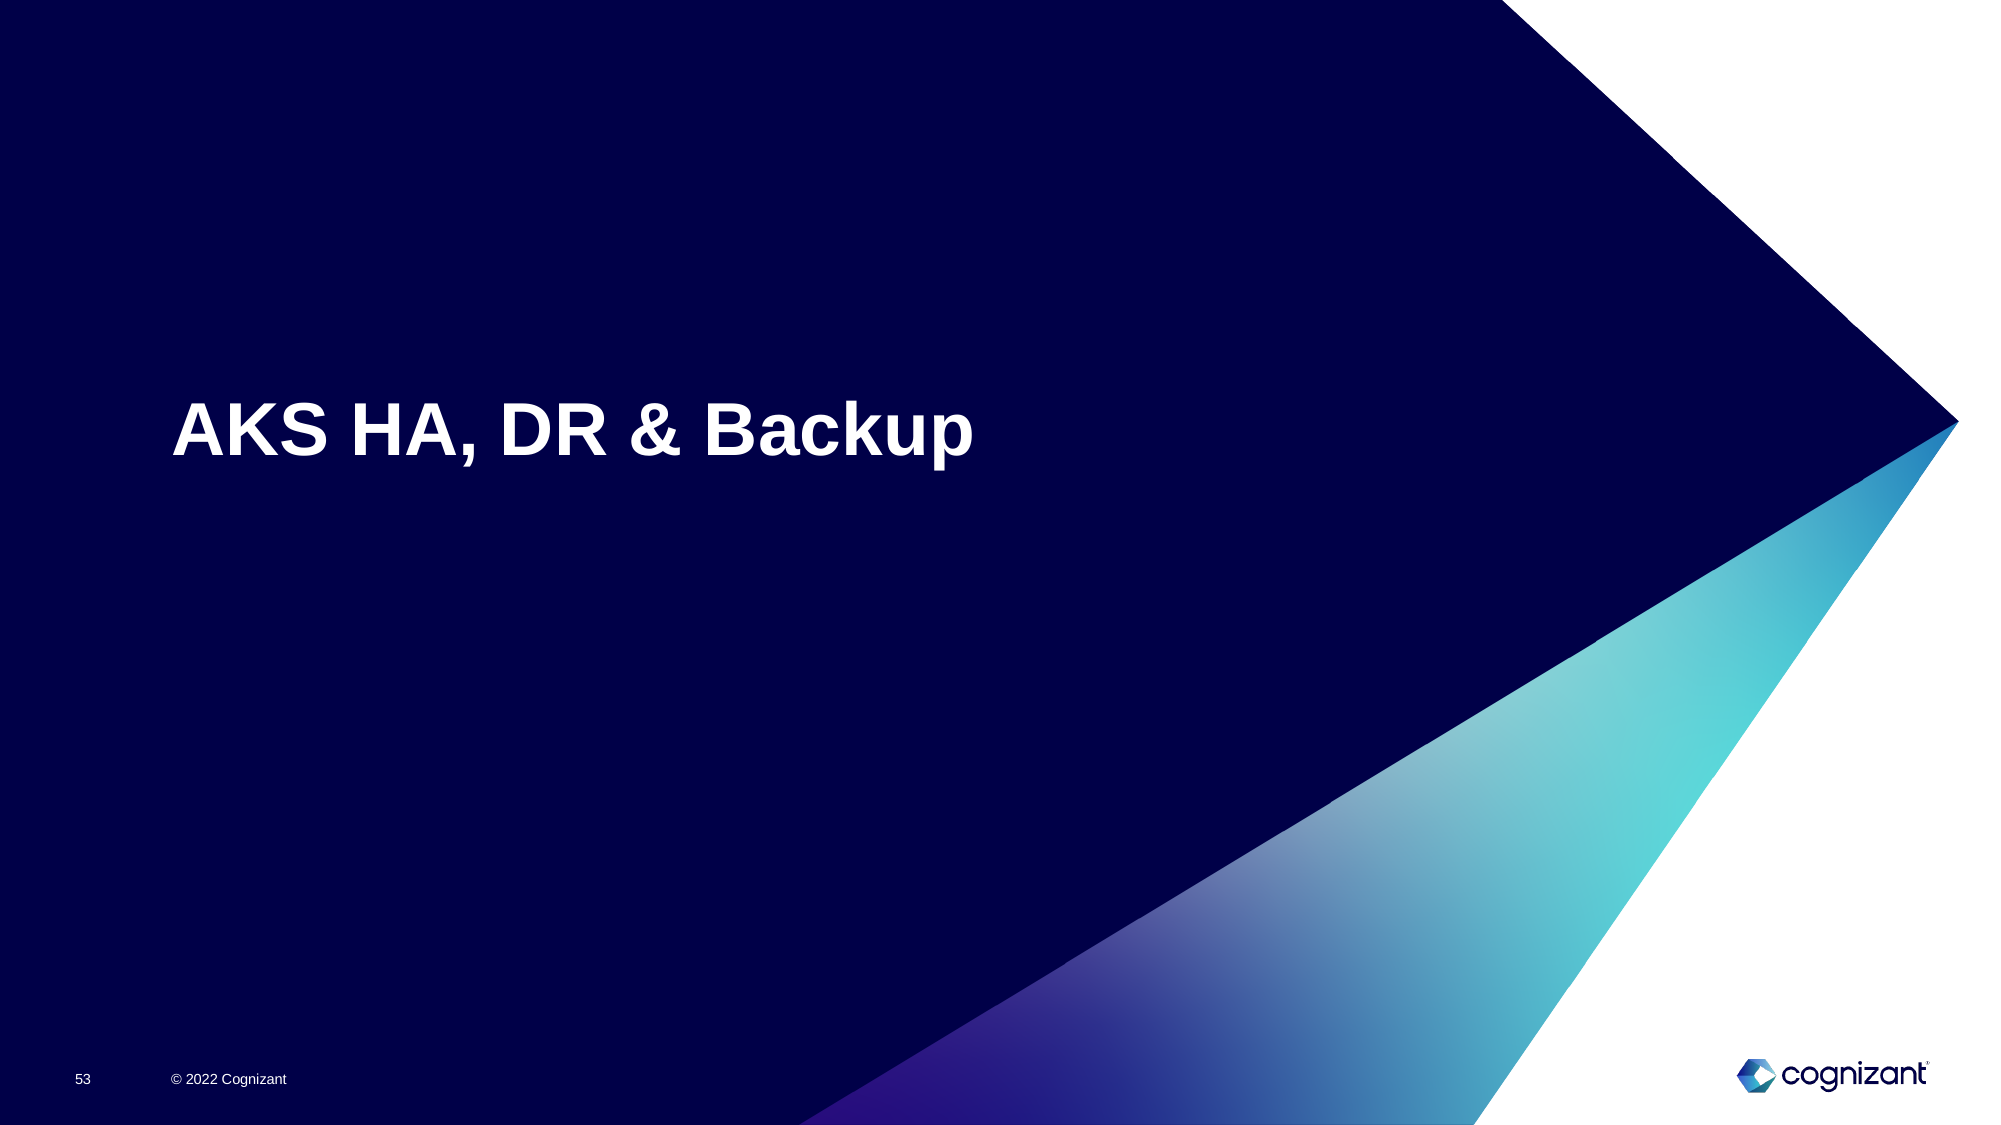

# AKS HA, DR & Backup
© 2022 Cognizant
53